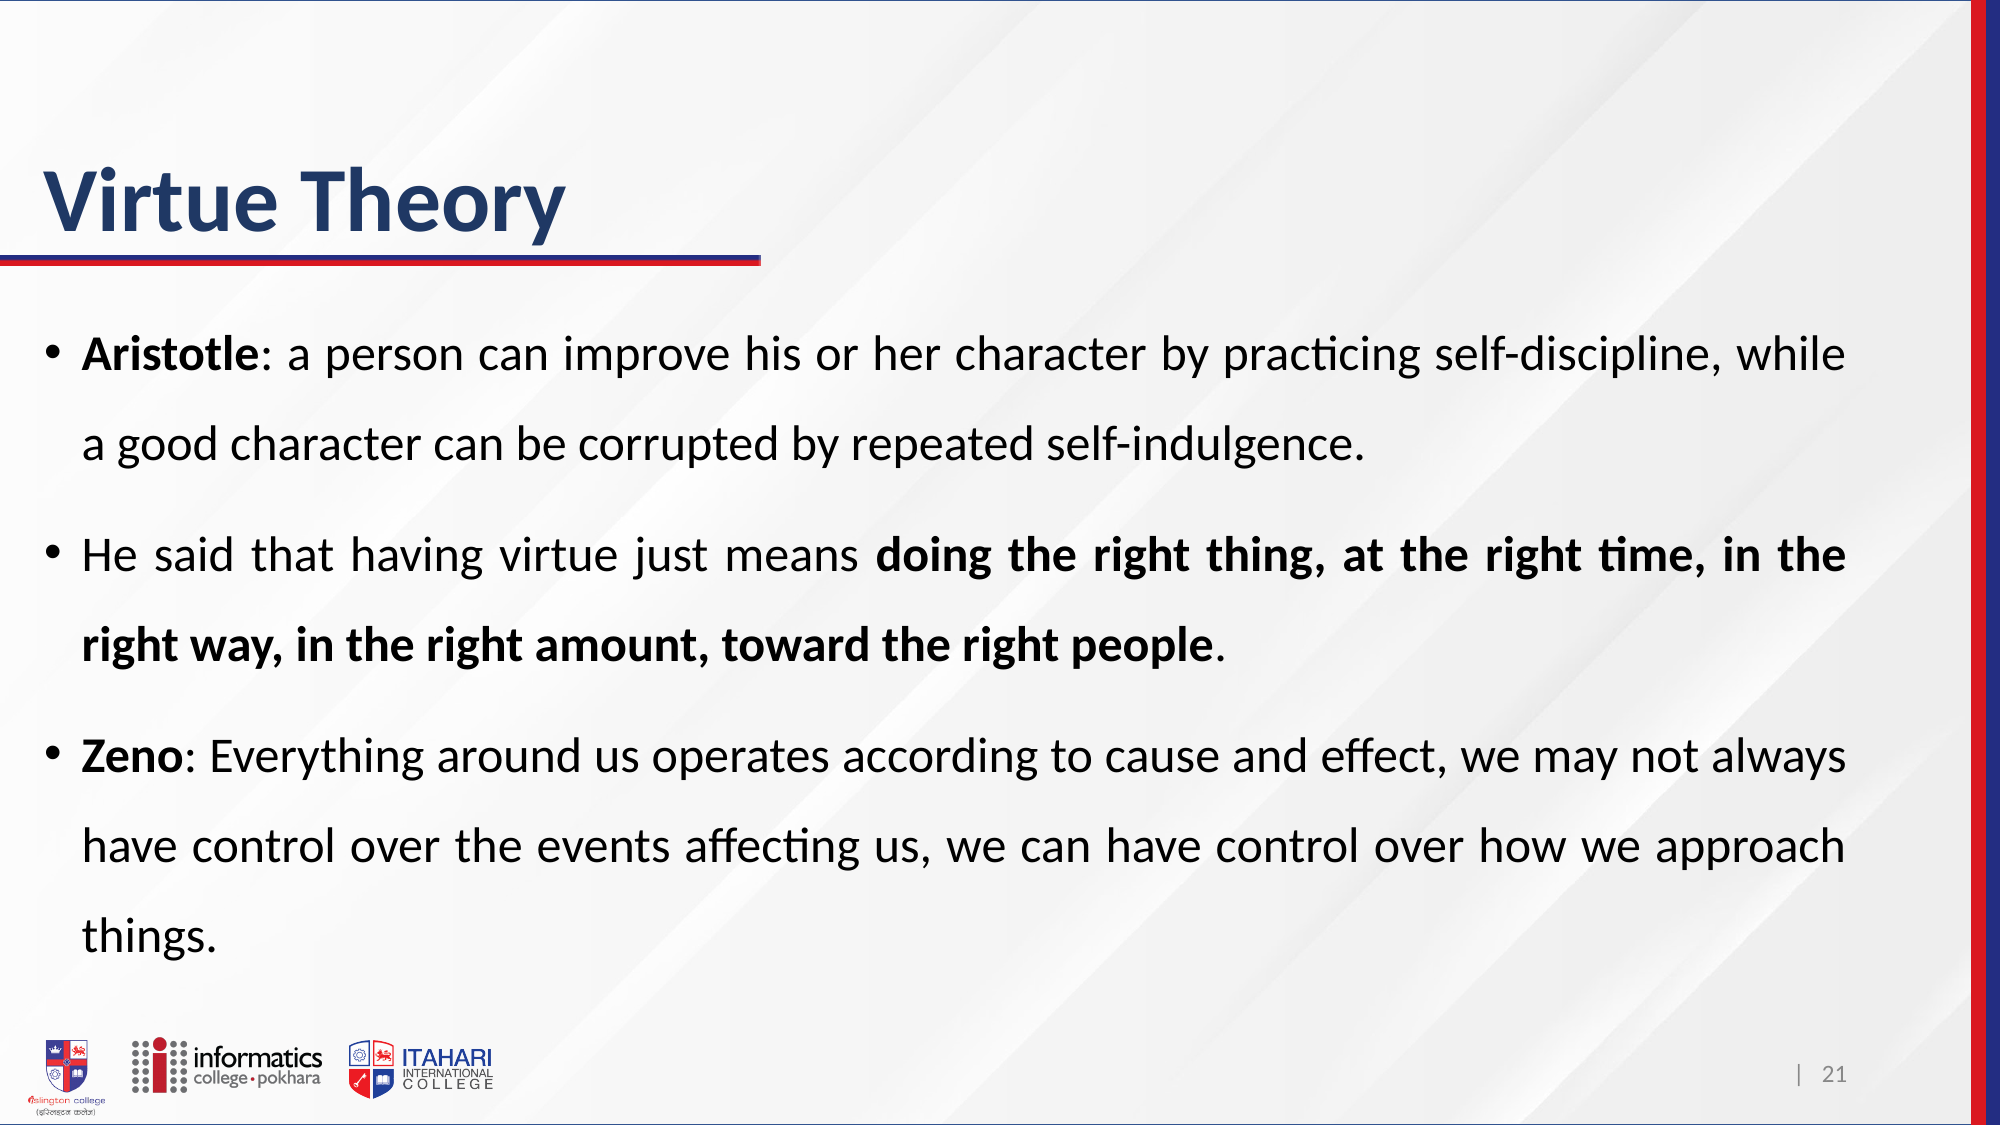

# Virtue Theory
Aristotle: a person can improve his or her character by practicing self-discipline, while a good character can be corrupted by repeated self-indulgence.
He said that having virtue just means doing the right thing, at the right time, in the right way, in the right amount, toward the right people.
Zeno: Everything around us operates according to cause and effect, we may not always have control over the events affecting us, we can have control over how we approach things.

|   21